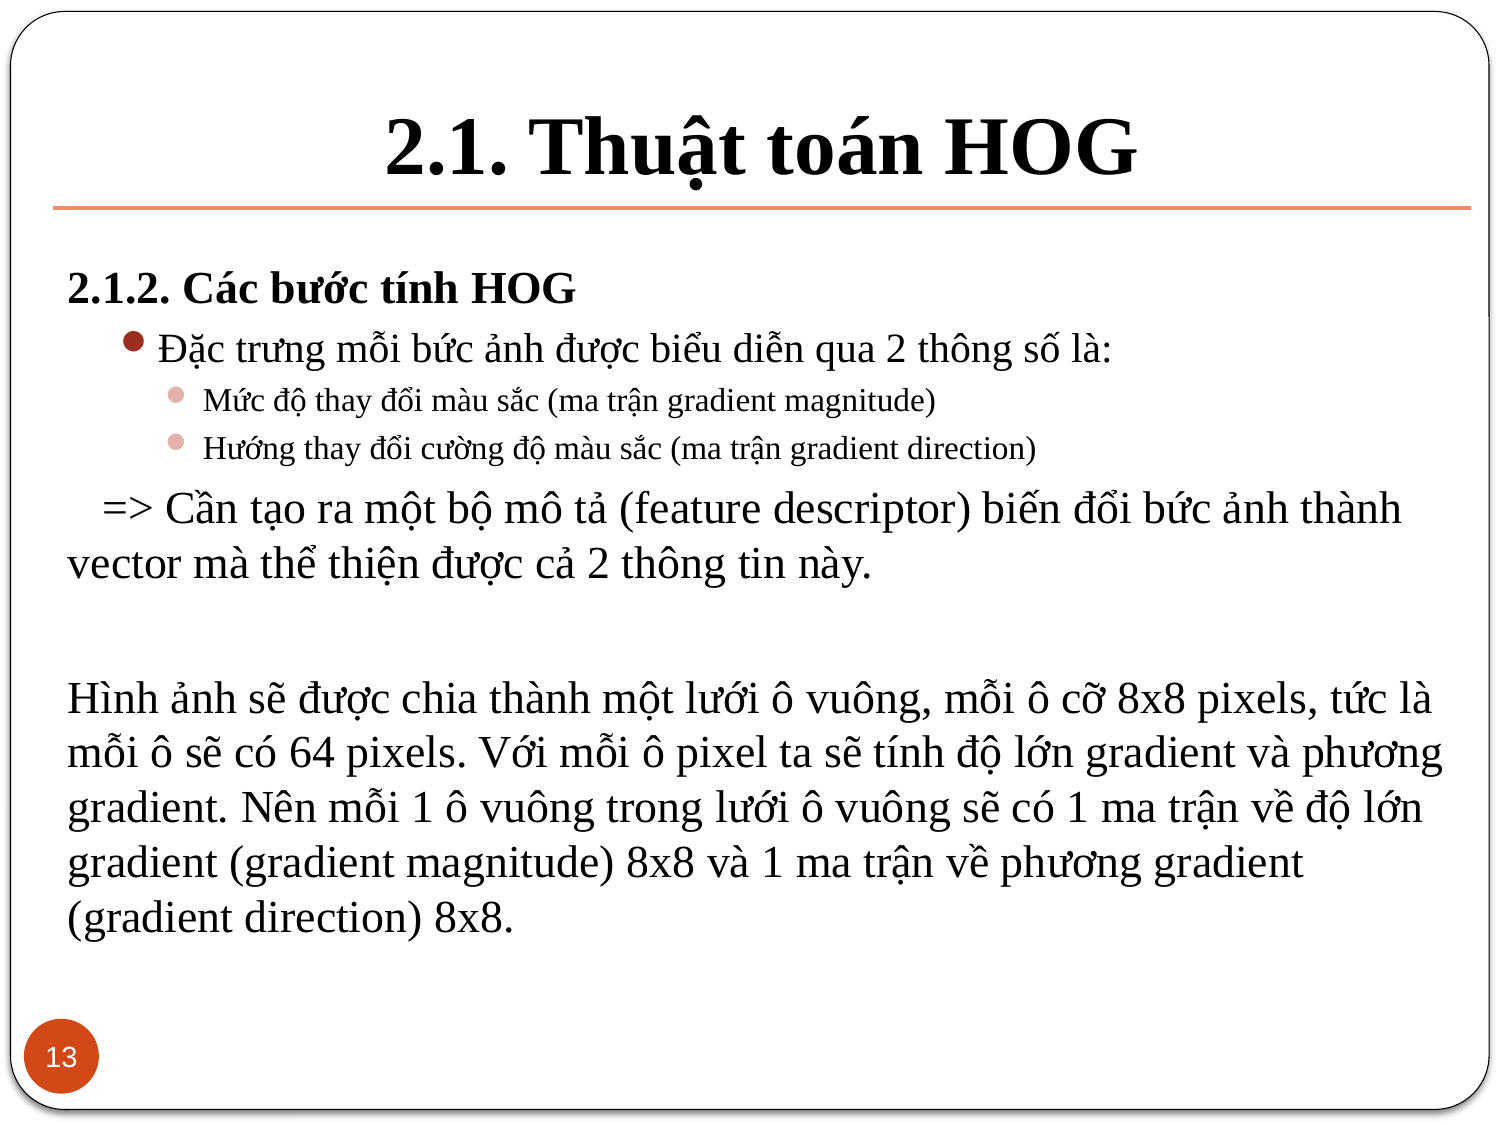

# 2.1. Thuật toán HOG
2.1.2. Các bước tính HOG
Đặc trưng mỗi bức ảnh được biểu diễn qua 2 thông số là:
Mức độ thay đổi màu sắc (ma trận gradient magnitude)
Hướng thay đổi cường độ màu sắc (ma trận gradient direction)
   => Cần tạo ra một bộ mô tả (feature descriptor) biến đổi bức ảnh thành vector mà thể thiện được cả 2 thông tin này.

Hình ảnh sẽ được chia thành một lưới ô vuông, mỗi ô cỡ 8x8 pixels, tức là mỗi ô sẽ có 64 pixels. Với mỗi ô pixel ta sẽ tính độ lớn gradient và phương gradient. Nên mỗi 1 ô vuông trong lưới ô vuông sẽ có 1 ma trận về độ lớn gradient (gradient magnitude) 8x8 và 1 ma trận về phương gradient (gradient direction) 8x8.

13